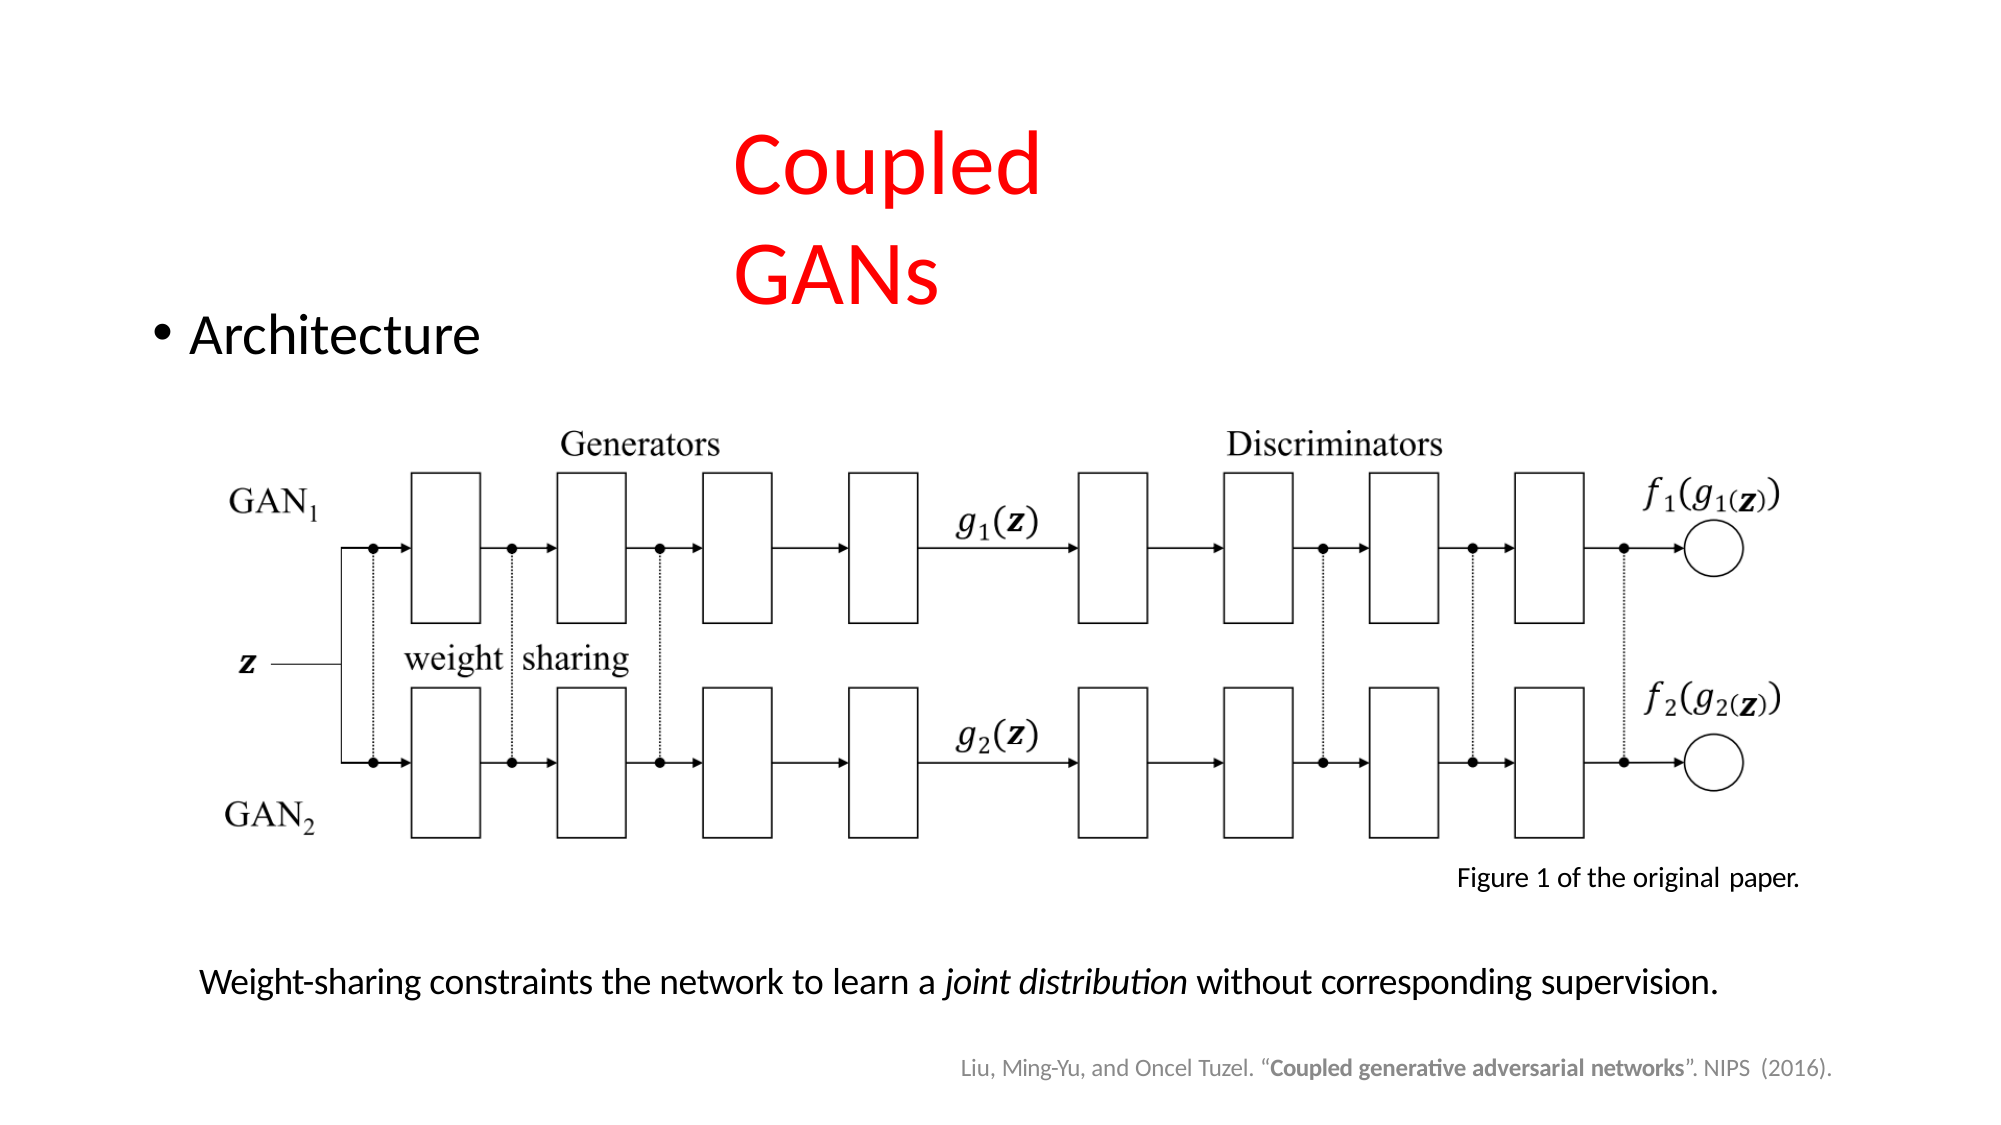

# Coupled GANs
Architecture

Figure 1 of the original paper.

Weight-sharing constraints the network to learn a joint distribution without corresponding supervision.
Liu, Ming-Yu, and Oncel Tuzel. “Coupled generative adversarial networks”. NIPS (2016).